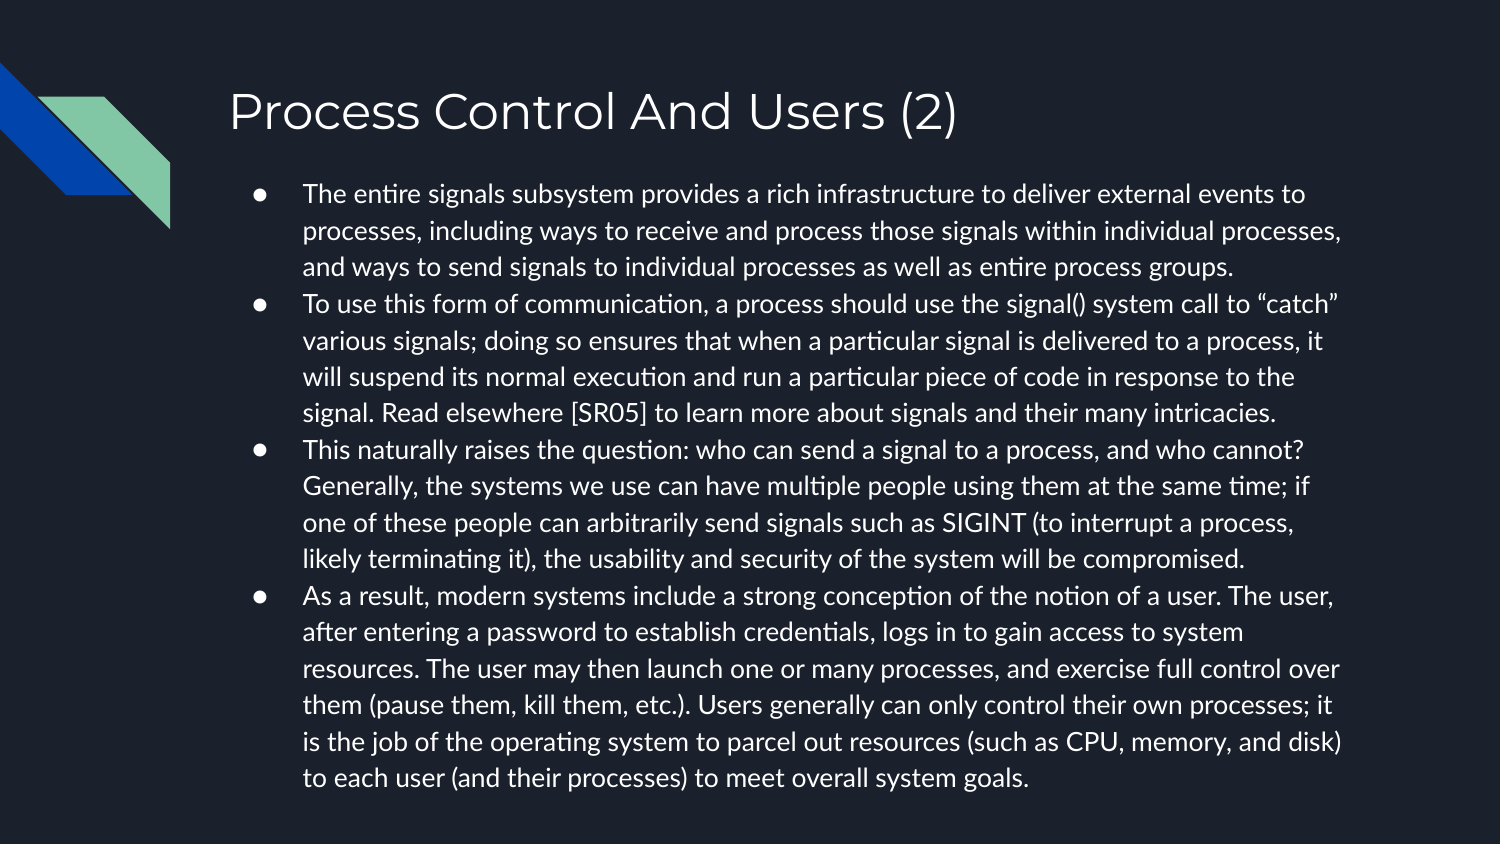

# Process Control And Users (2)
The entire signals subsystem provides a rich infrastructure to deliver external events to processes, including ways to receive and process those signals within individual processes, and ways to send signals to individual processes as well as entire process groups.
To use this form of communication, a process should use the signal() system call to “catch” various signals; doing so ensures that when a particular signal is delivered to a process, it will suspend its normal execution and run a particular piece of code in response to the signal. Read elsewhere [SR05] to learn more about signals and their many intricacies.
This naturally raises the question: who can send a signal to a process, and who cannot? Generally, the systems we use can have multiple people using them at the same time; if one of these people can arbitrarily send signals such as SIGINT (to interrupt a process, likely terminating it), the usability and security of the system will be compromised.
As a result, modern systems include a strong conception of the notion of a user. The user, after entering a password to establish credentials, logs in to gain access to system resources. The user may then launch one or many processes, and exercise full control over them (pause them, kill them, etc.). Users generally can only control their own processes; it is the job of the operating system to parcel out resources (such as CPU, memory, and disk) to each user (and their processes) to meet overall system goals.